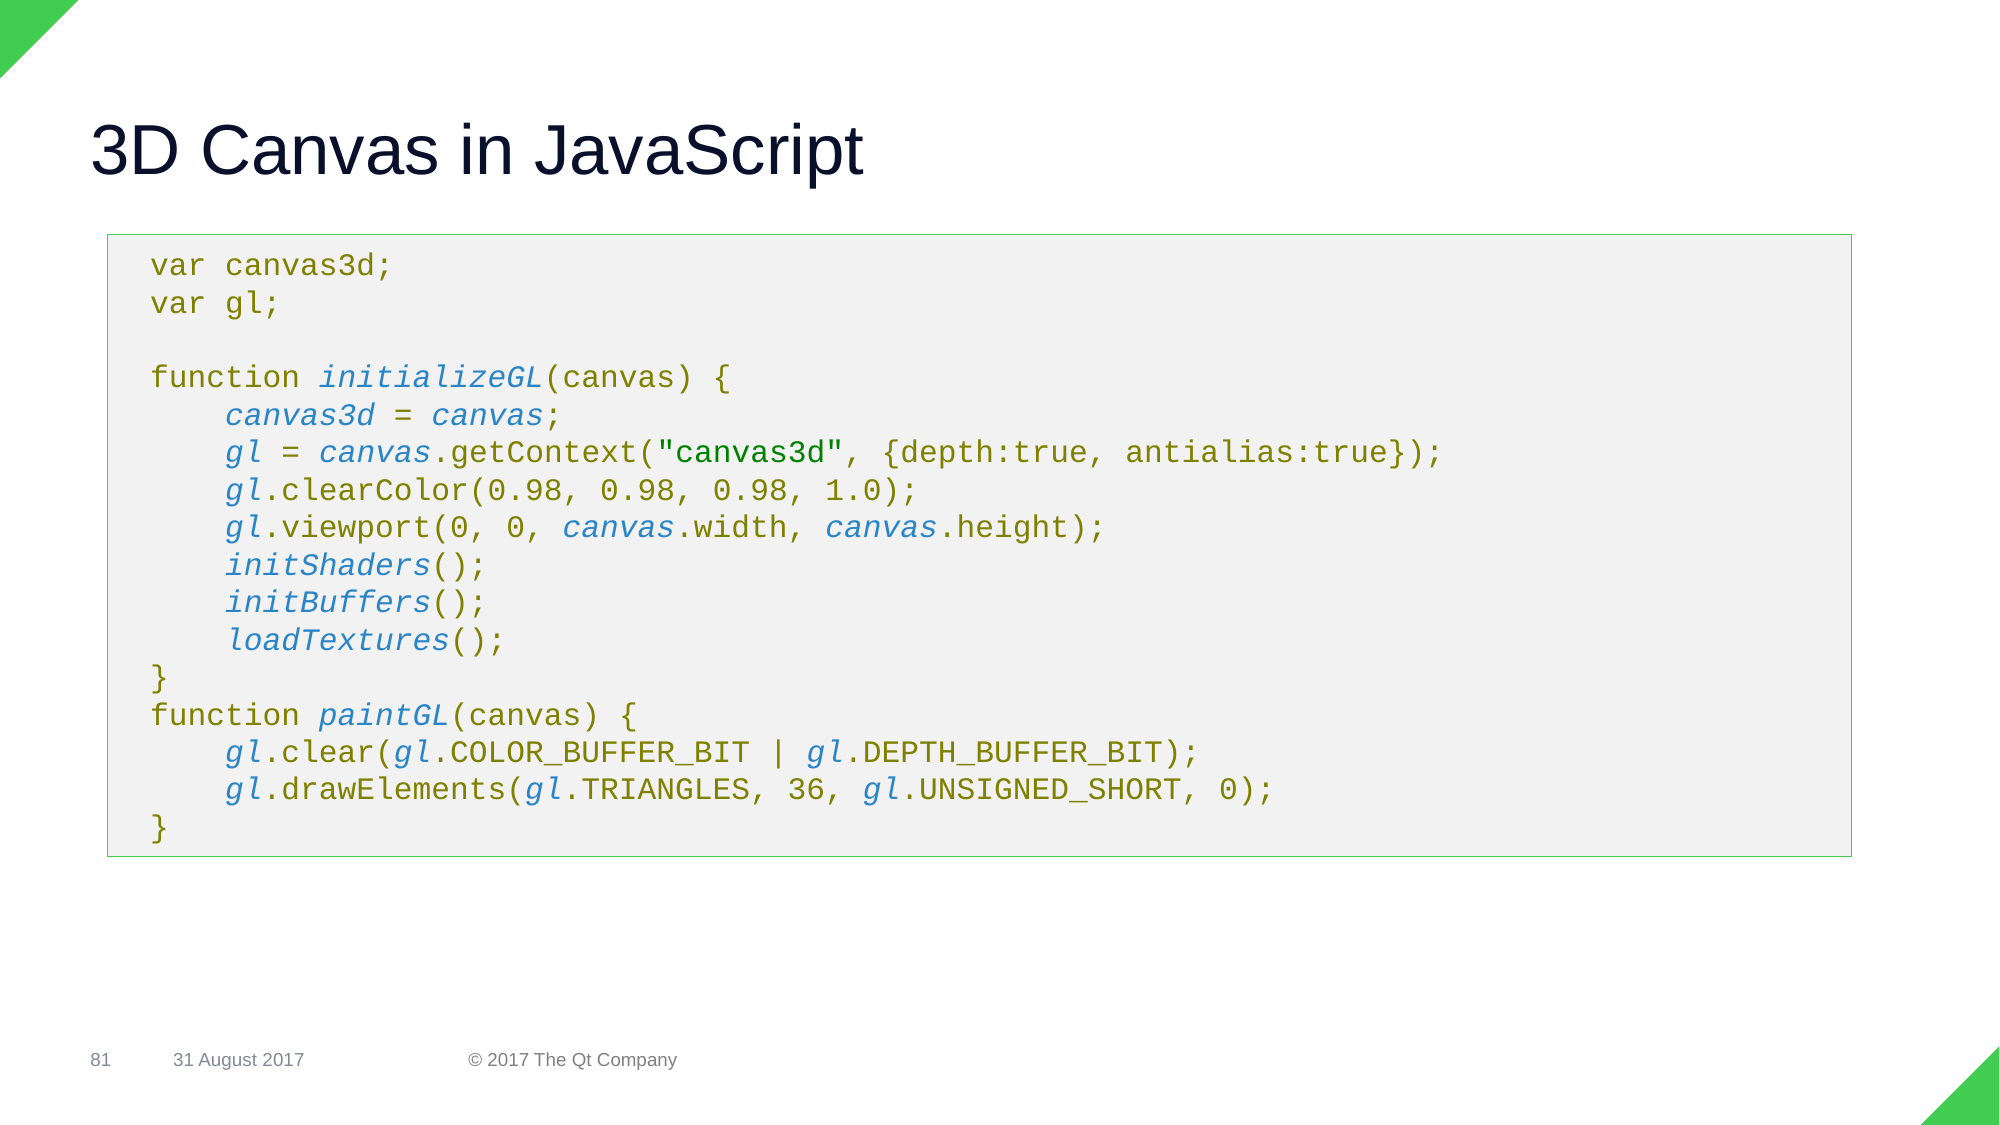

# 3D Canvas in JavaScript
var canvas3d;
var gl;

function initializeGL(canvas) {
    canvas3d = canvas;
    gl = canvas.getContext("canvas3d", {depth:true, antialias:true});
    gl.clearColor(0.98, 0.98, 0.98, 1.0);
    gl.viewport(0, 0, canvas.width, canvas.height);
    initShaders();
    initBuffers();
    loadTextures();
}
function paintGL(canvas) {
    gl.clear(gl.COLOR_BUFFER_BIT | gl.DEPTH_BUFFER_BIT);
    gl.drawElements(gl.TRIANGLES, 36, gl.UNSIGNED_SHORT, 0);
}
81
31 August 2017
© 2017 The Qt Company